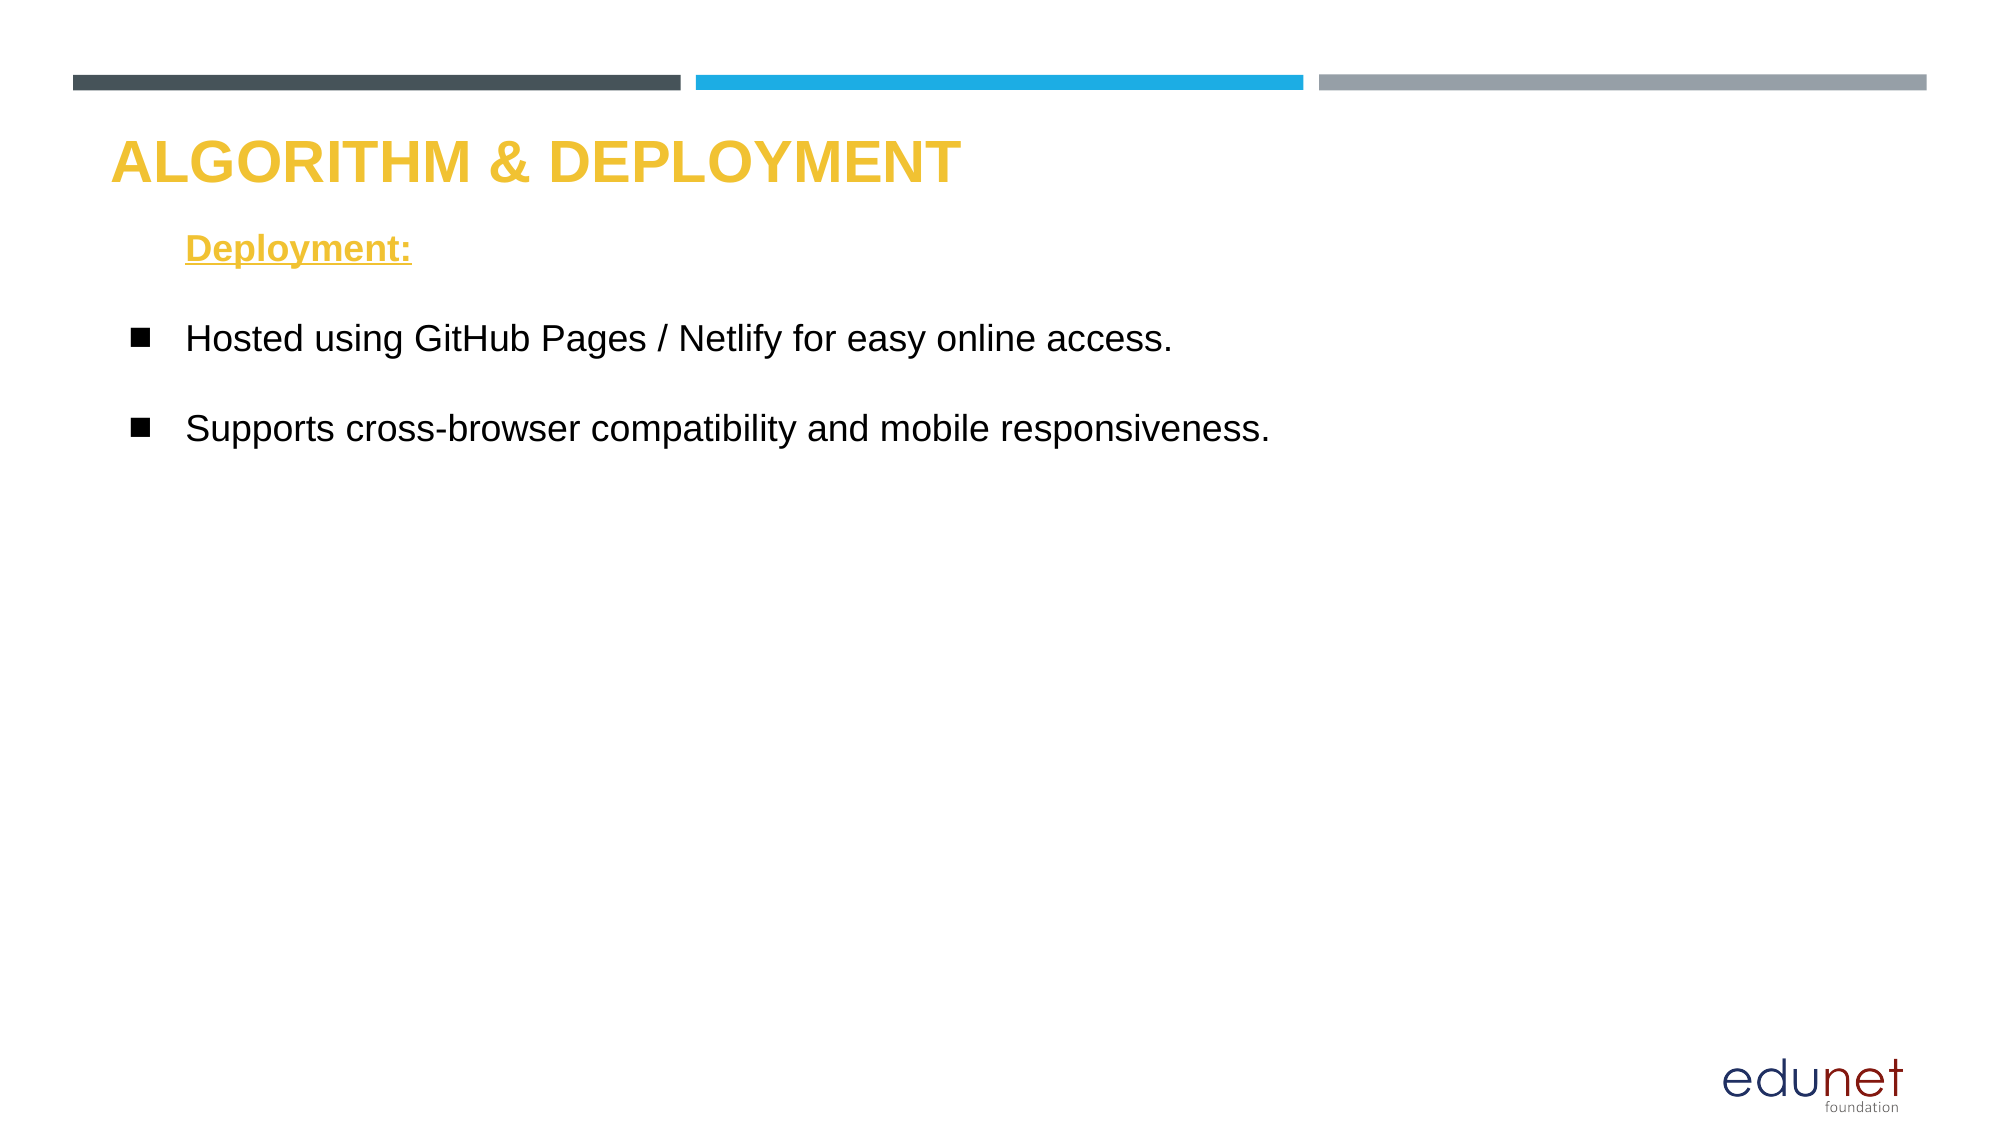

# ALGORITHM & DEPLOYMENT
Deployment:

Hosted using GitHub Pages / Netlify for easy online access.

Supports cross-browser compatibility and mobile responsiveness.